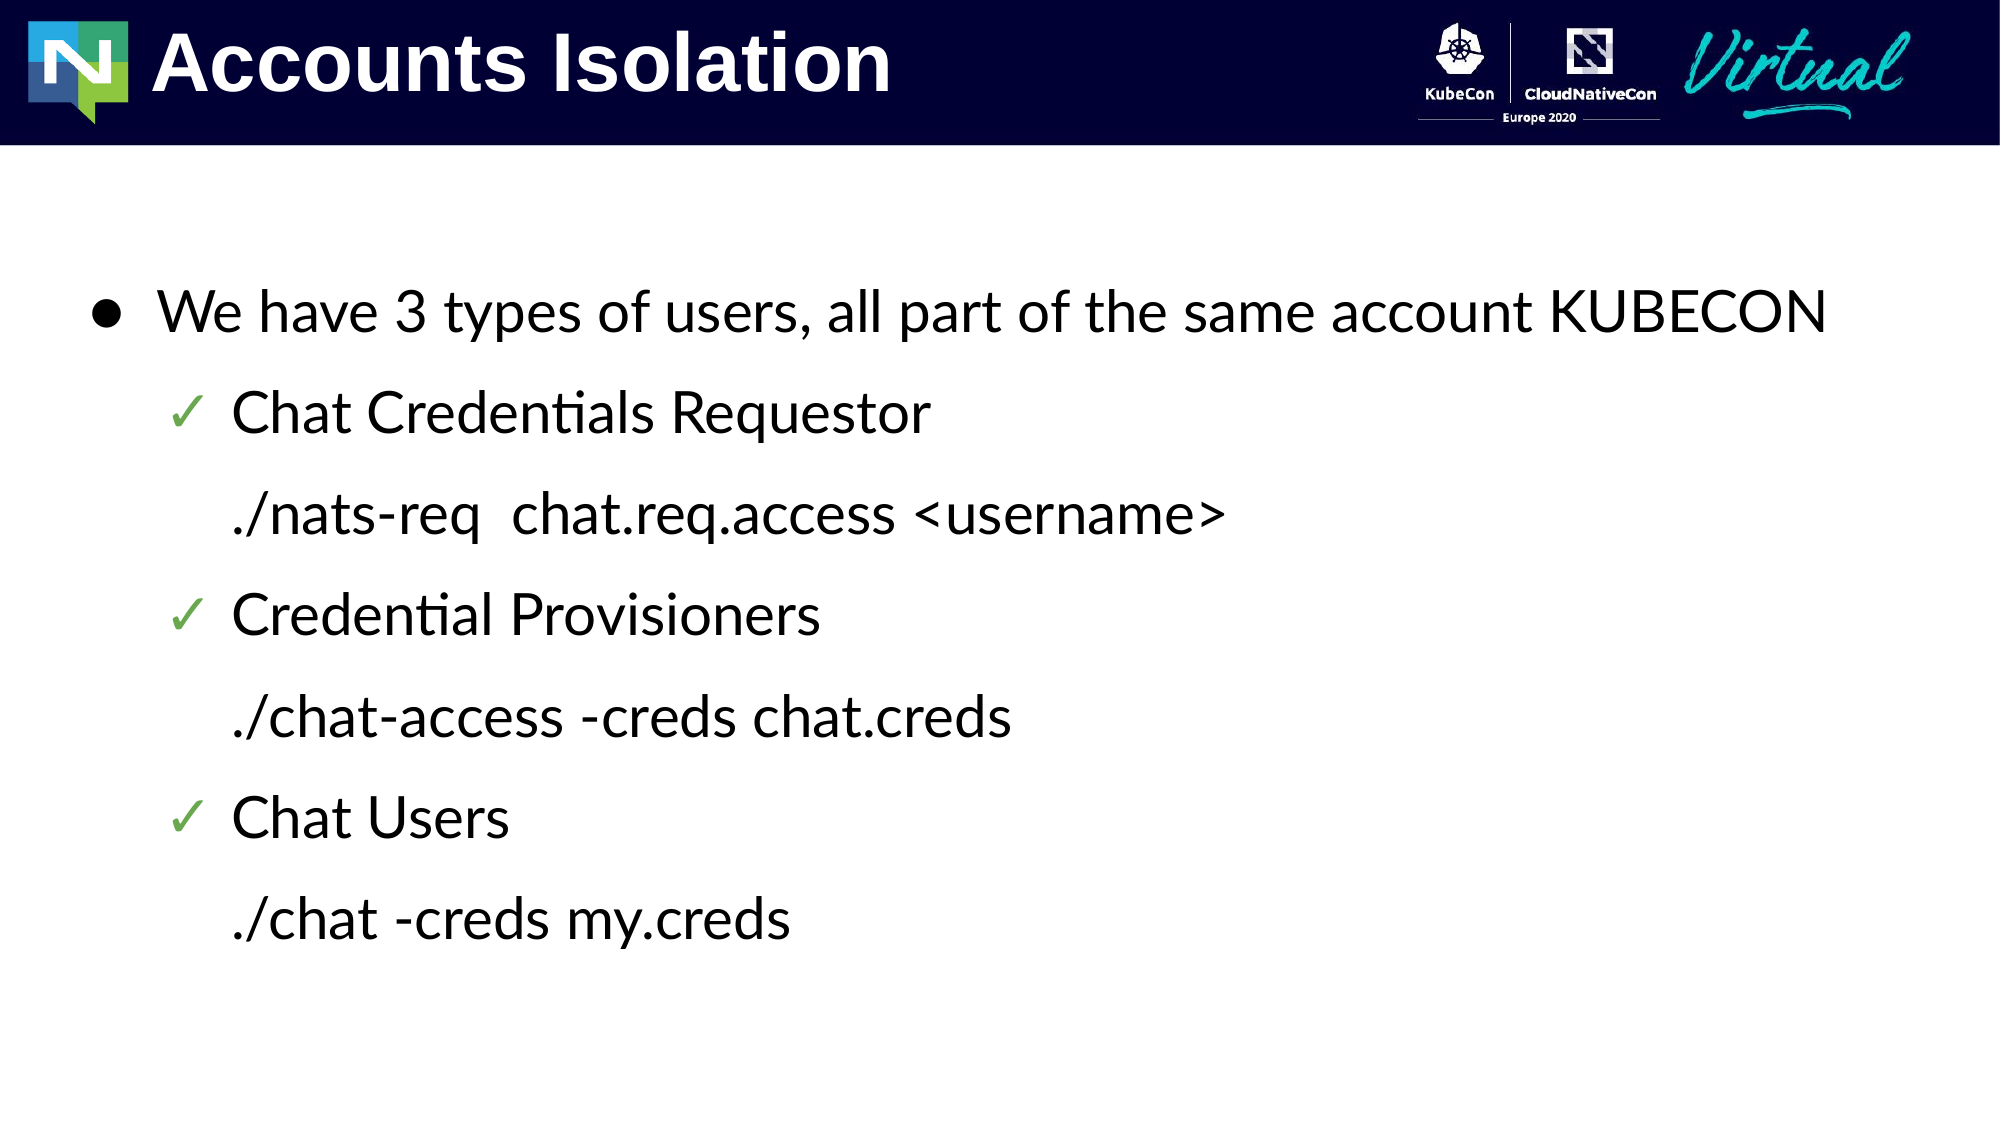

Accounts Isolation
We have 3 types of users, all part of the same account KUBECON
Chat Credentials Requestor
./nats-req  chat.req.access <username>
Credential Provisioners
./chat-access -creds chat.creds
Chat Users
./chat -creds my.creds